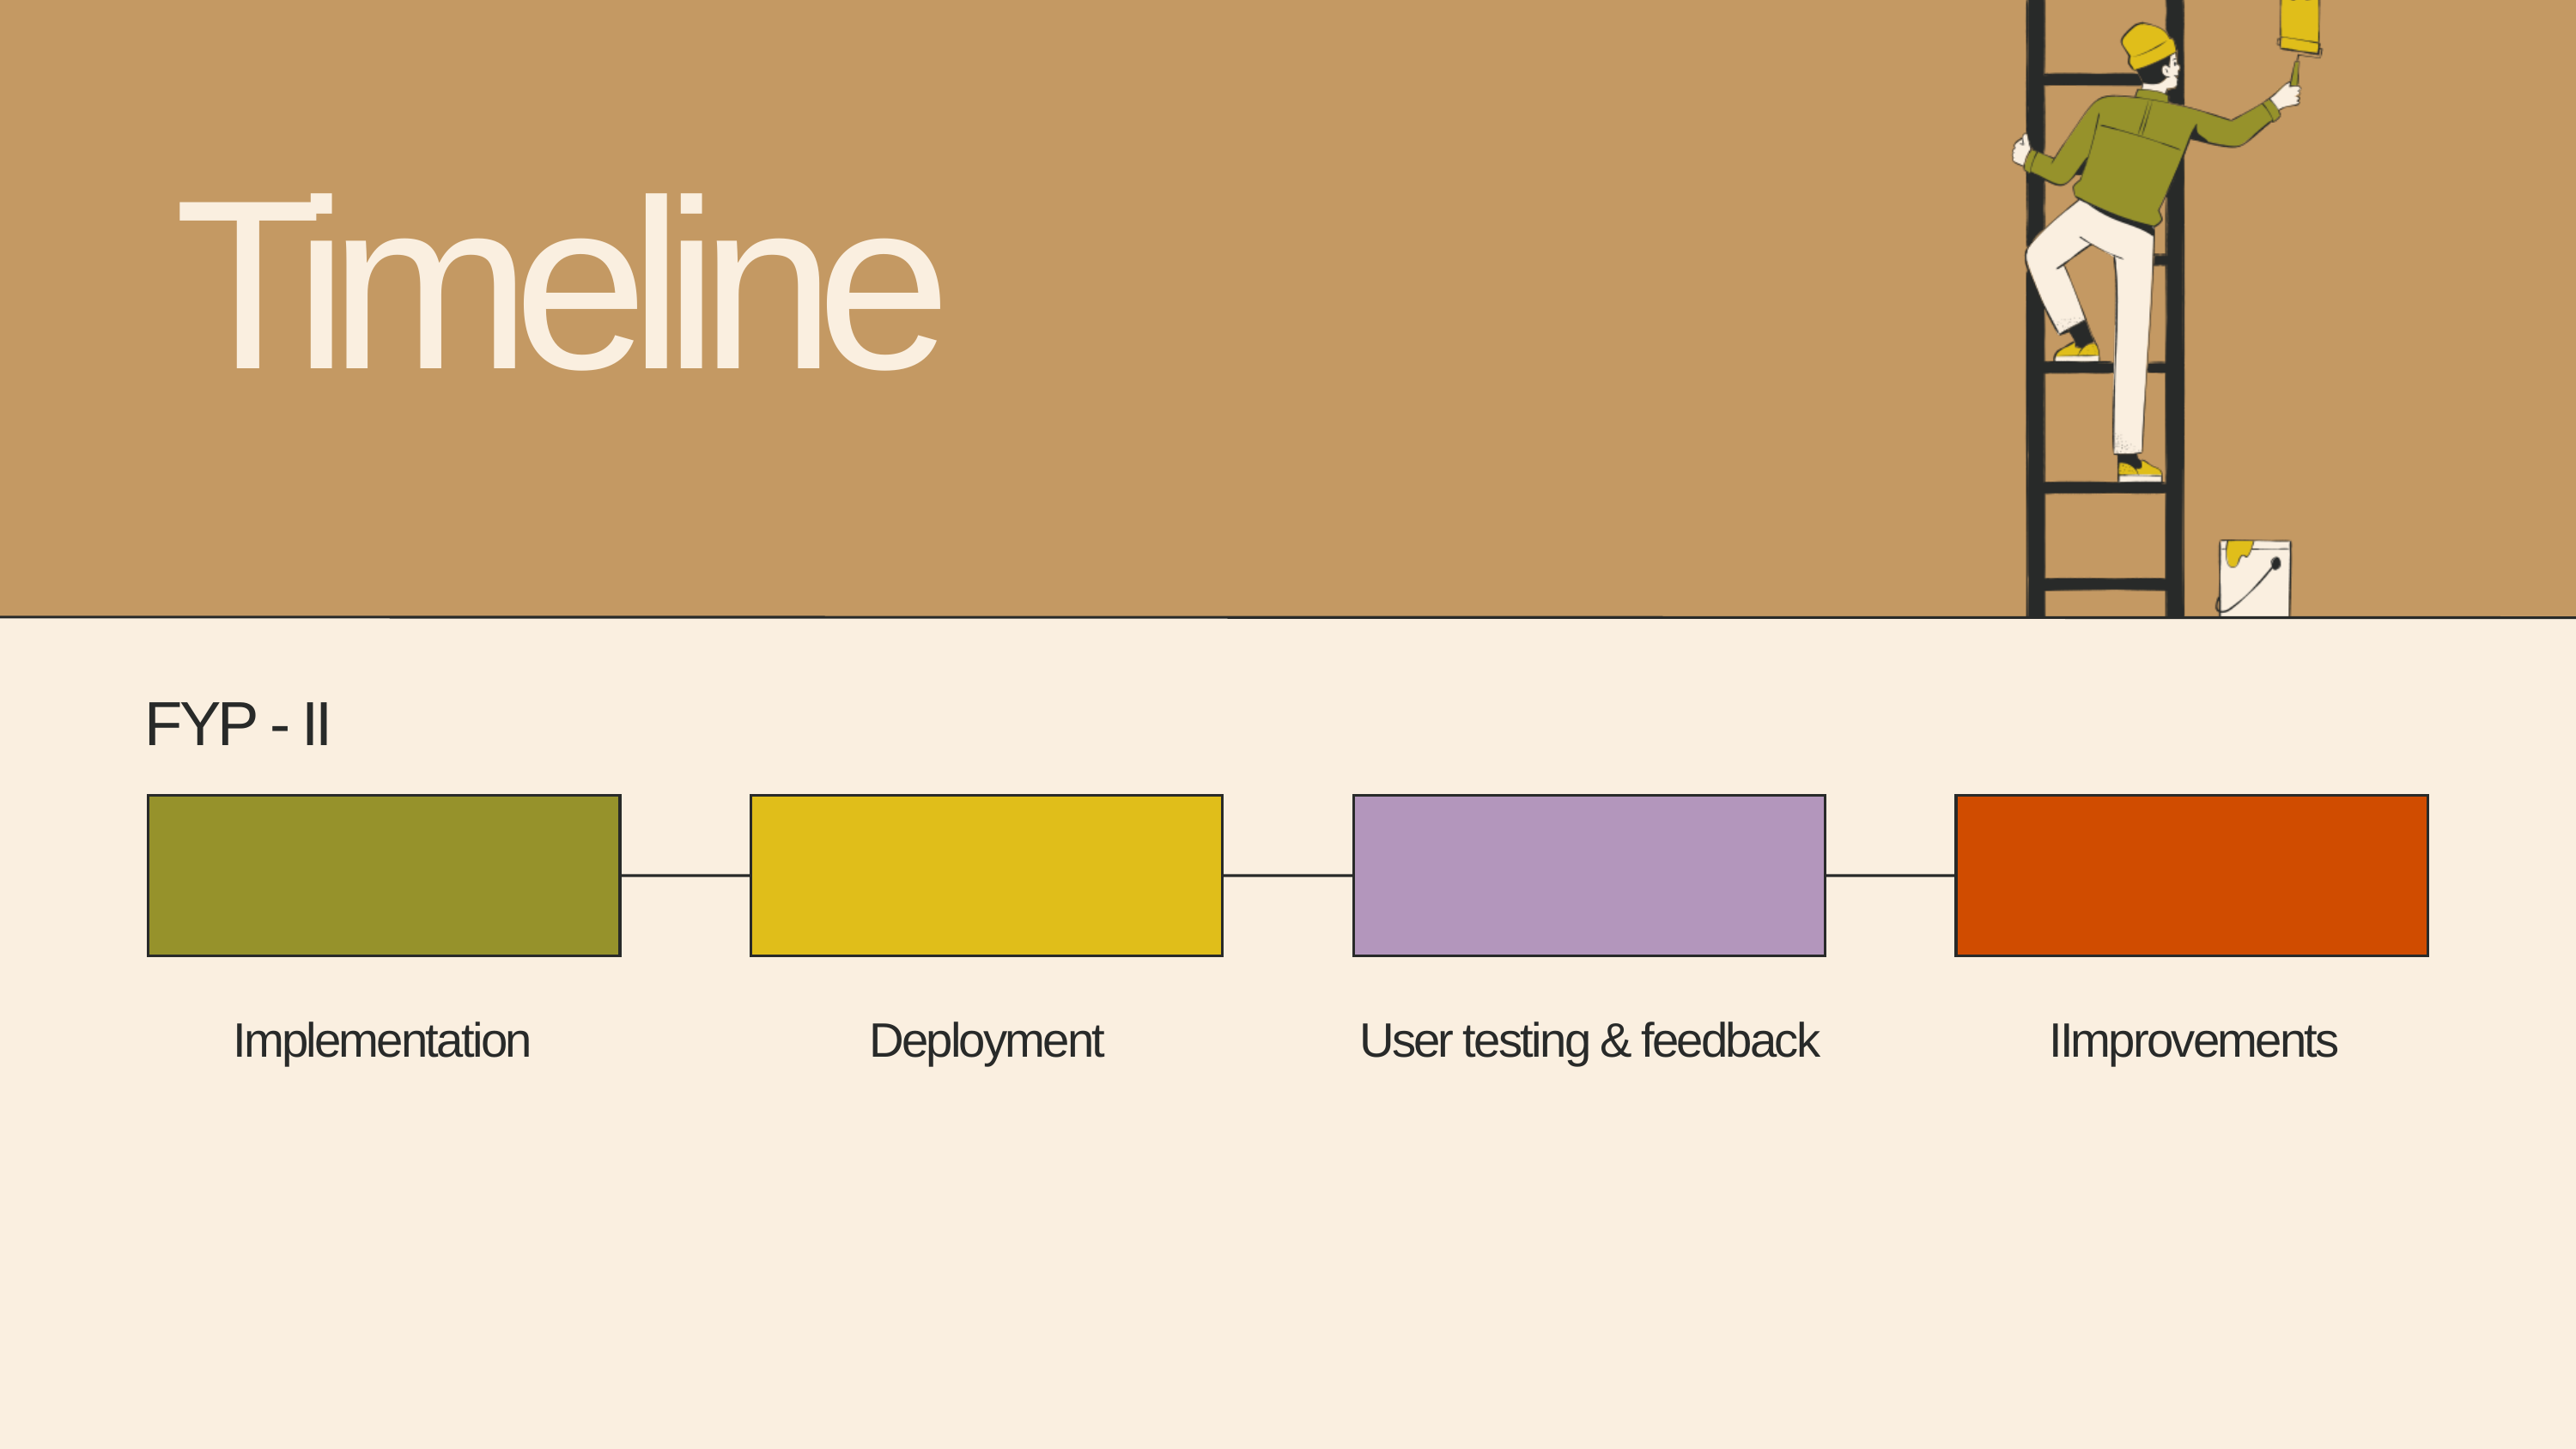

Timeline

FYP - II

1st Quarter

2nd Quarter

3rd Quarter

4th Quarter

Implementation
Deployment
User testing & feedback
IImprovements